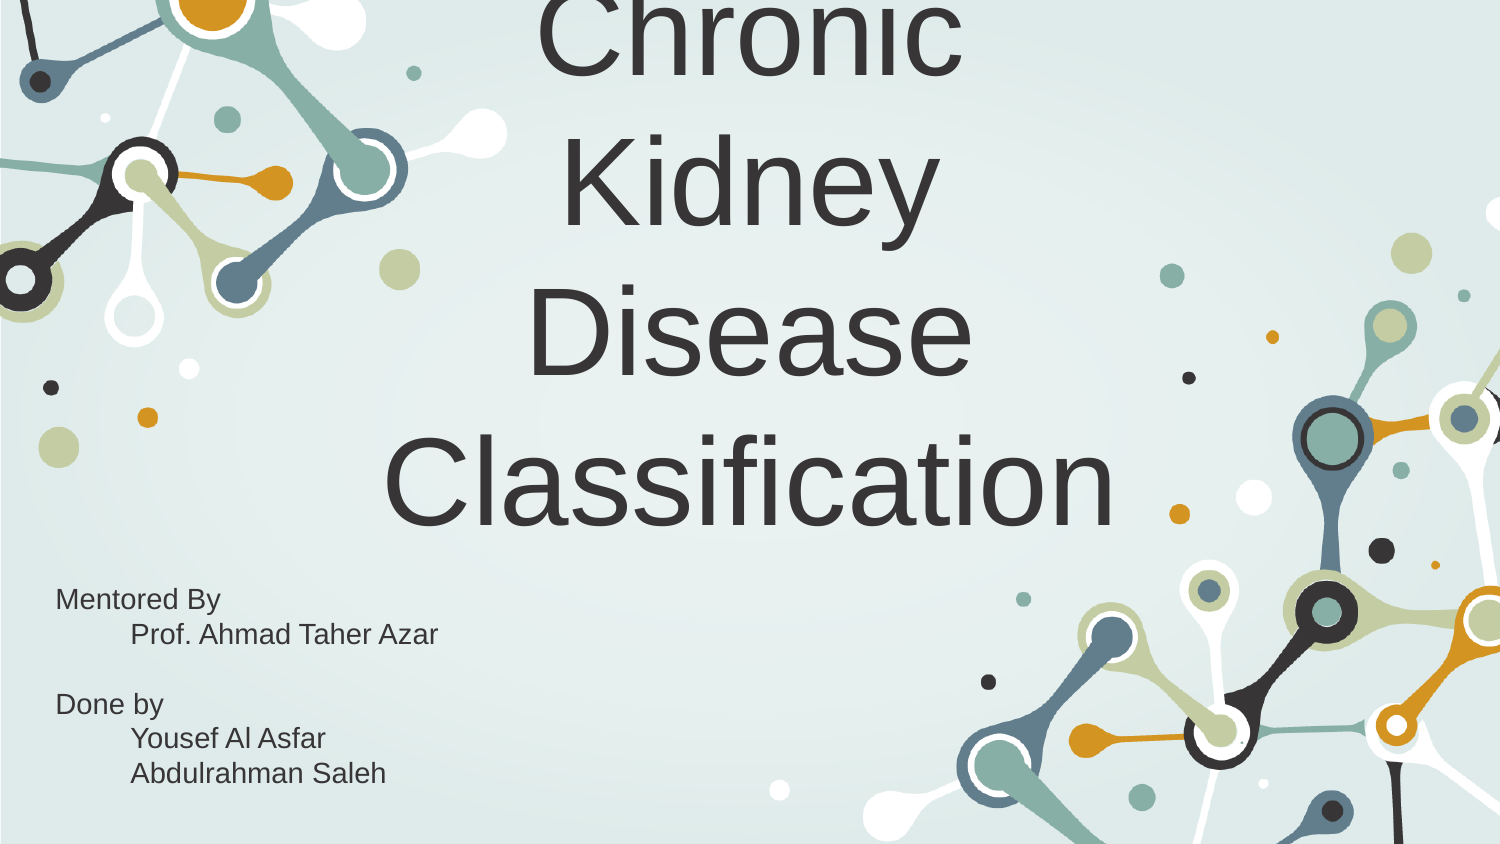

# Chronic Kidney Disease Classification
Mentored By
Prof. Ahmad Taher Azar

Done by
Yousef Al Asfar
Abdulrahman Saleh